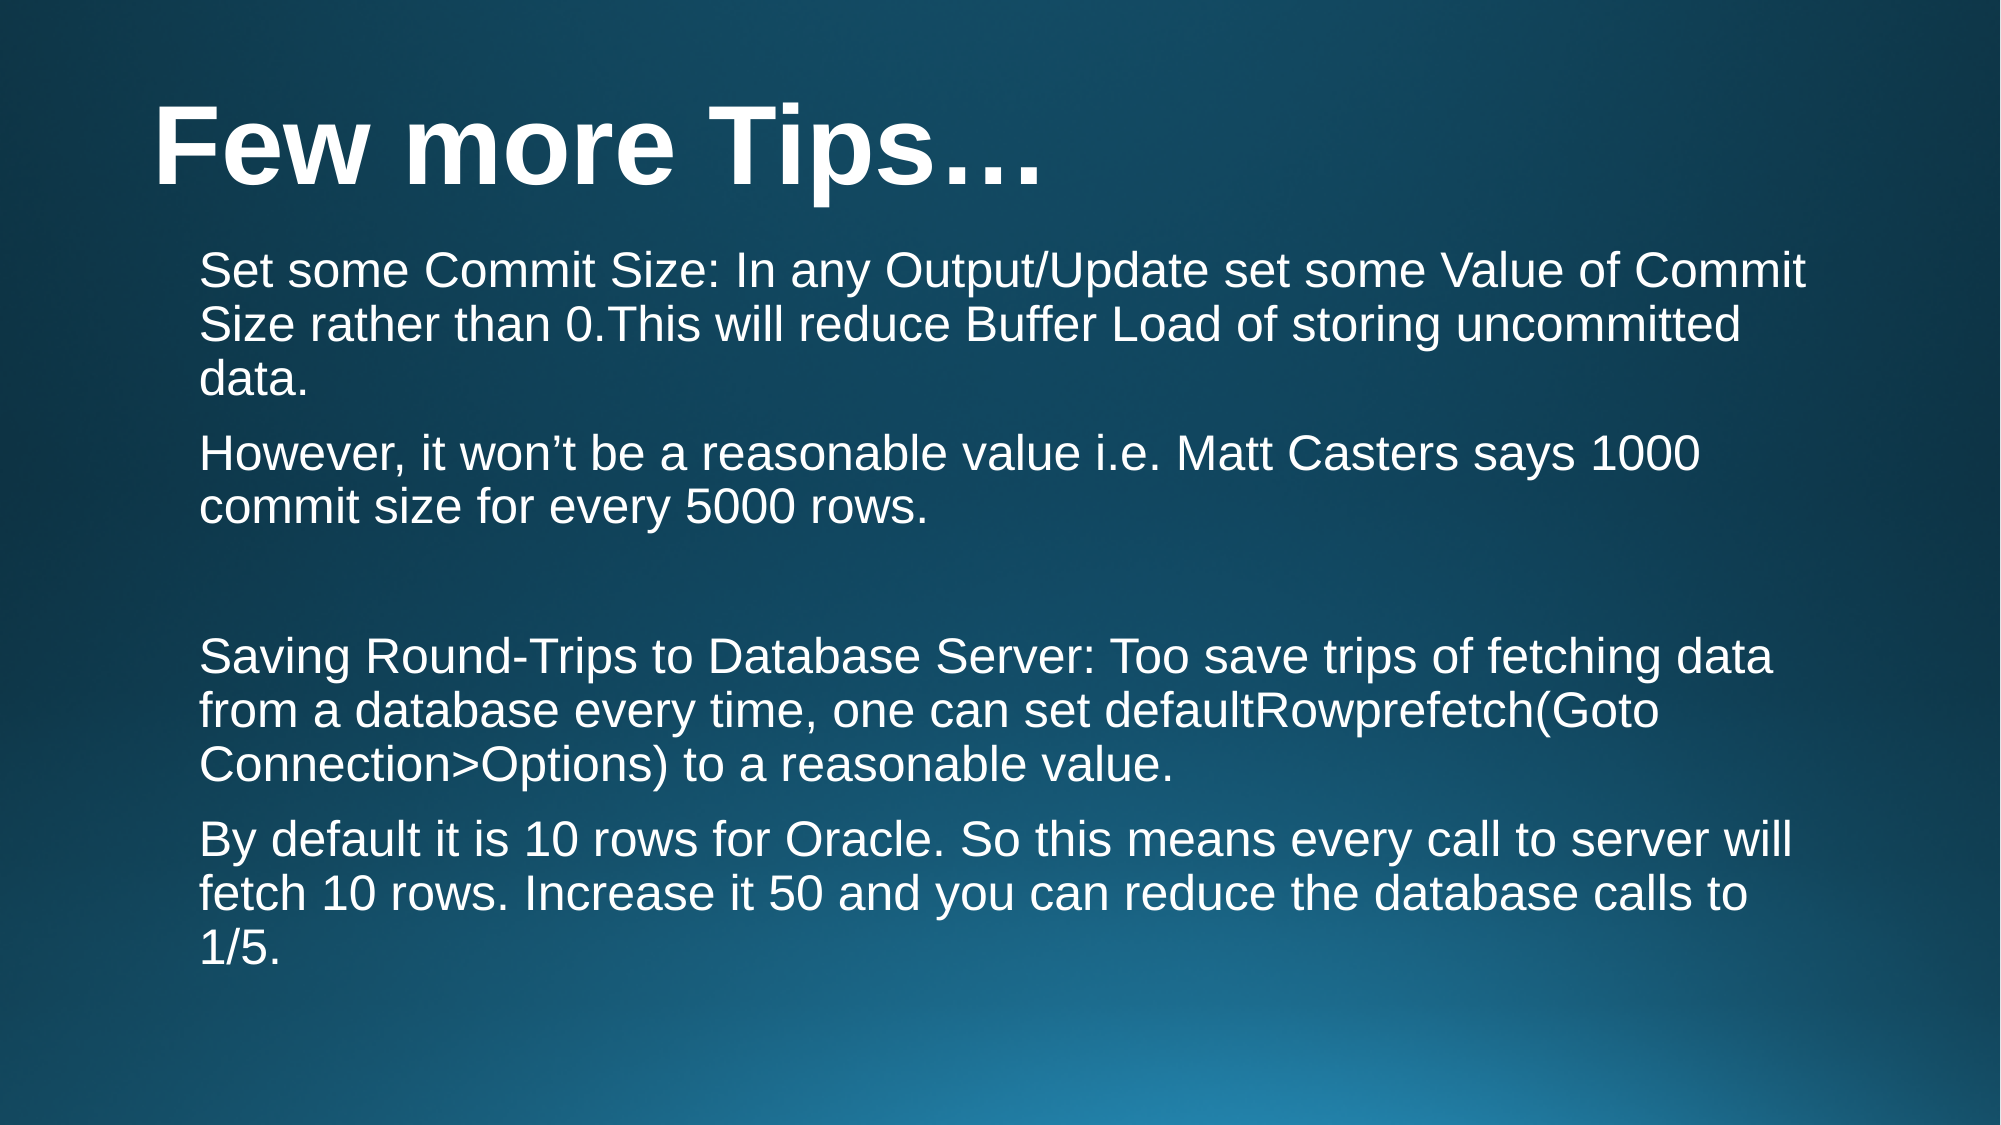

# Few more Tips…
Set some Commit Size: In any Output/Update set some Value of Commit Size rather than 0.This will reduce Buffer Load of storing uncommitted data.
However, it won’t be a reasonable value i.e. Matt Casters says 1000 commit size for every 5000 rows.

Saving Round-Trips to Database Server: Too save trips of fetching data from a database every time, one can set defaultRowprefetch(Goto Connection>Options) to a reasonable value.
By default it is 10 rows for Oracle. So this means every call to server will fetch 10 rows. Increase it 50 and you can reduce the database calls to 1/5.